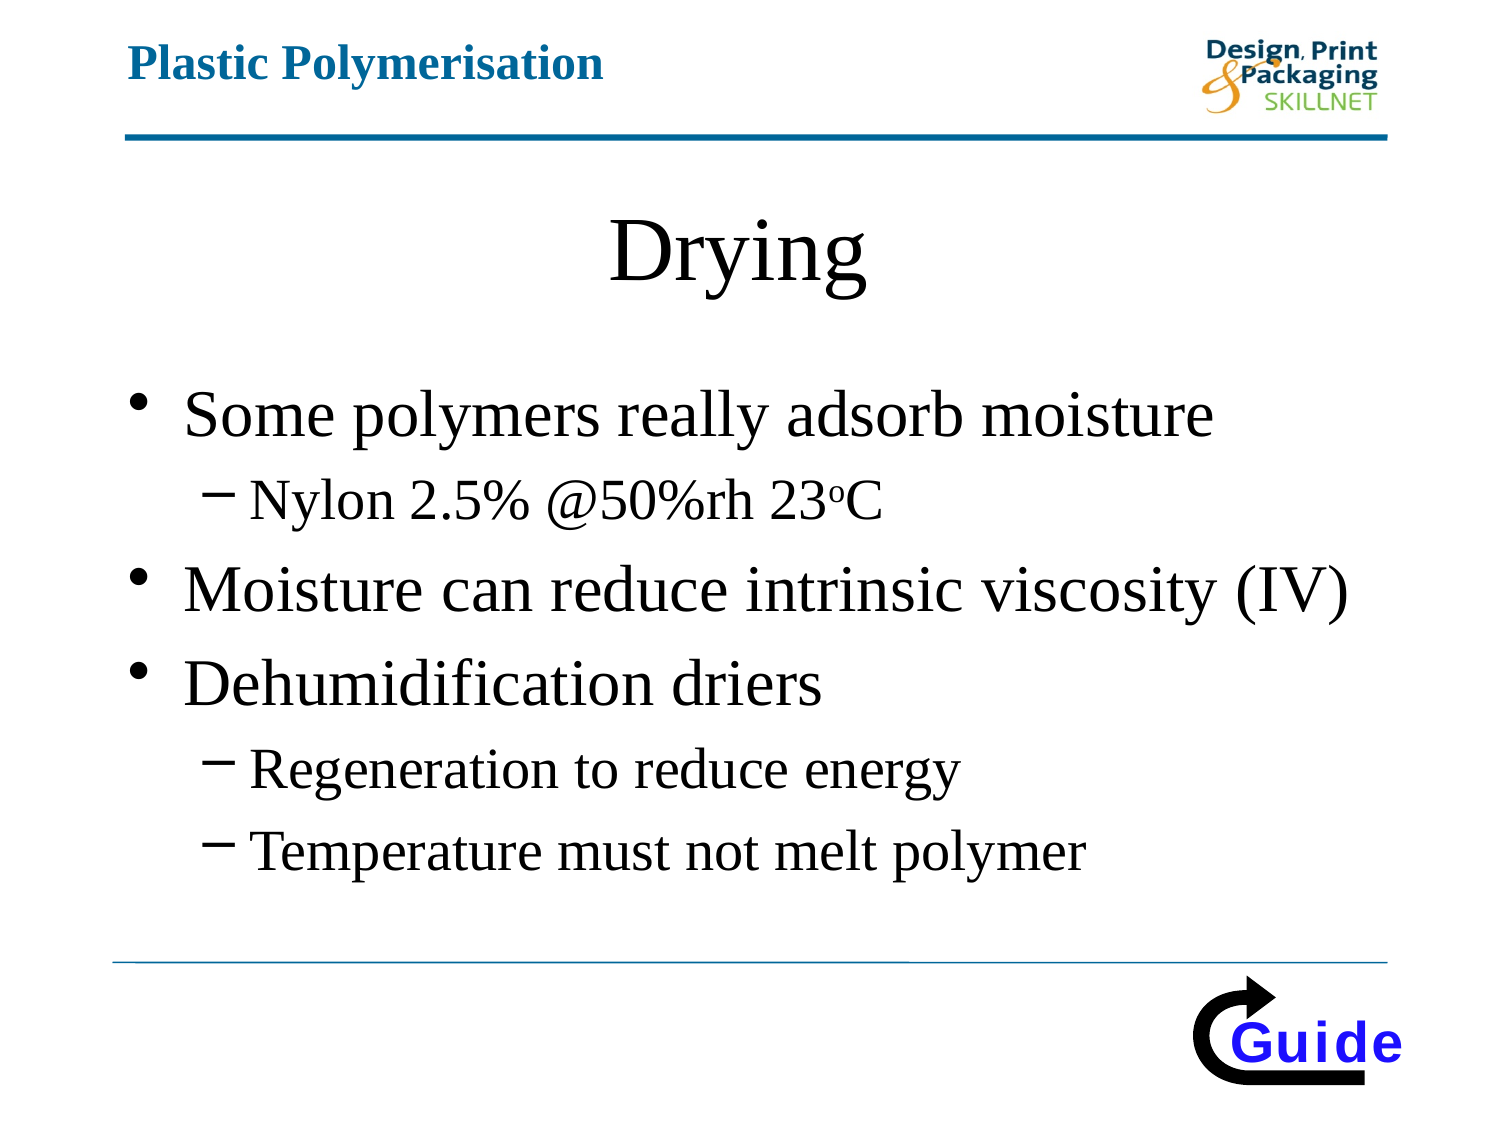

# Drying
Some polymers really adsorb moisture
Nylon 2.5% @50%rh 23oC
Moisture can reduce intrinsic viscosity (IV)
Dehumidification driers
Regeneration to reduce energy
Temperature must not melt polymer